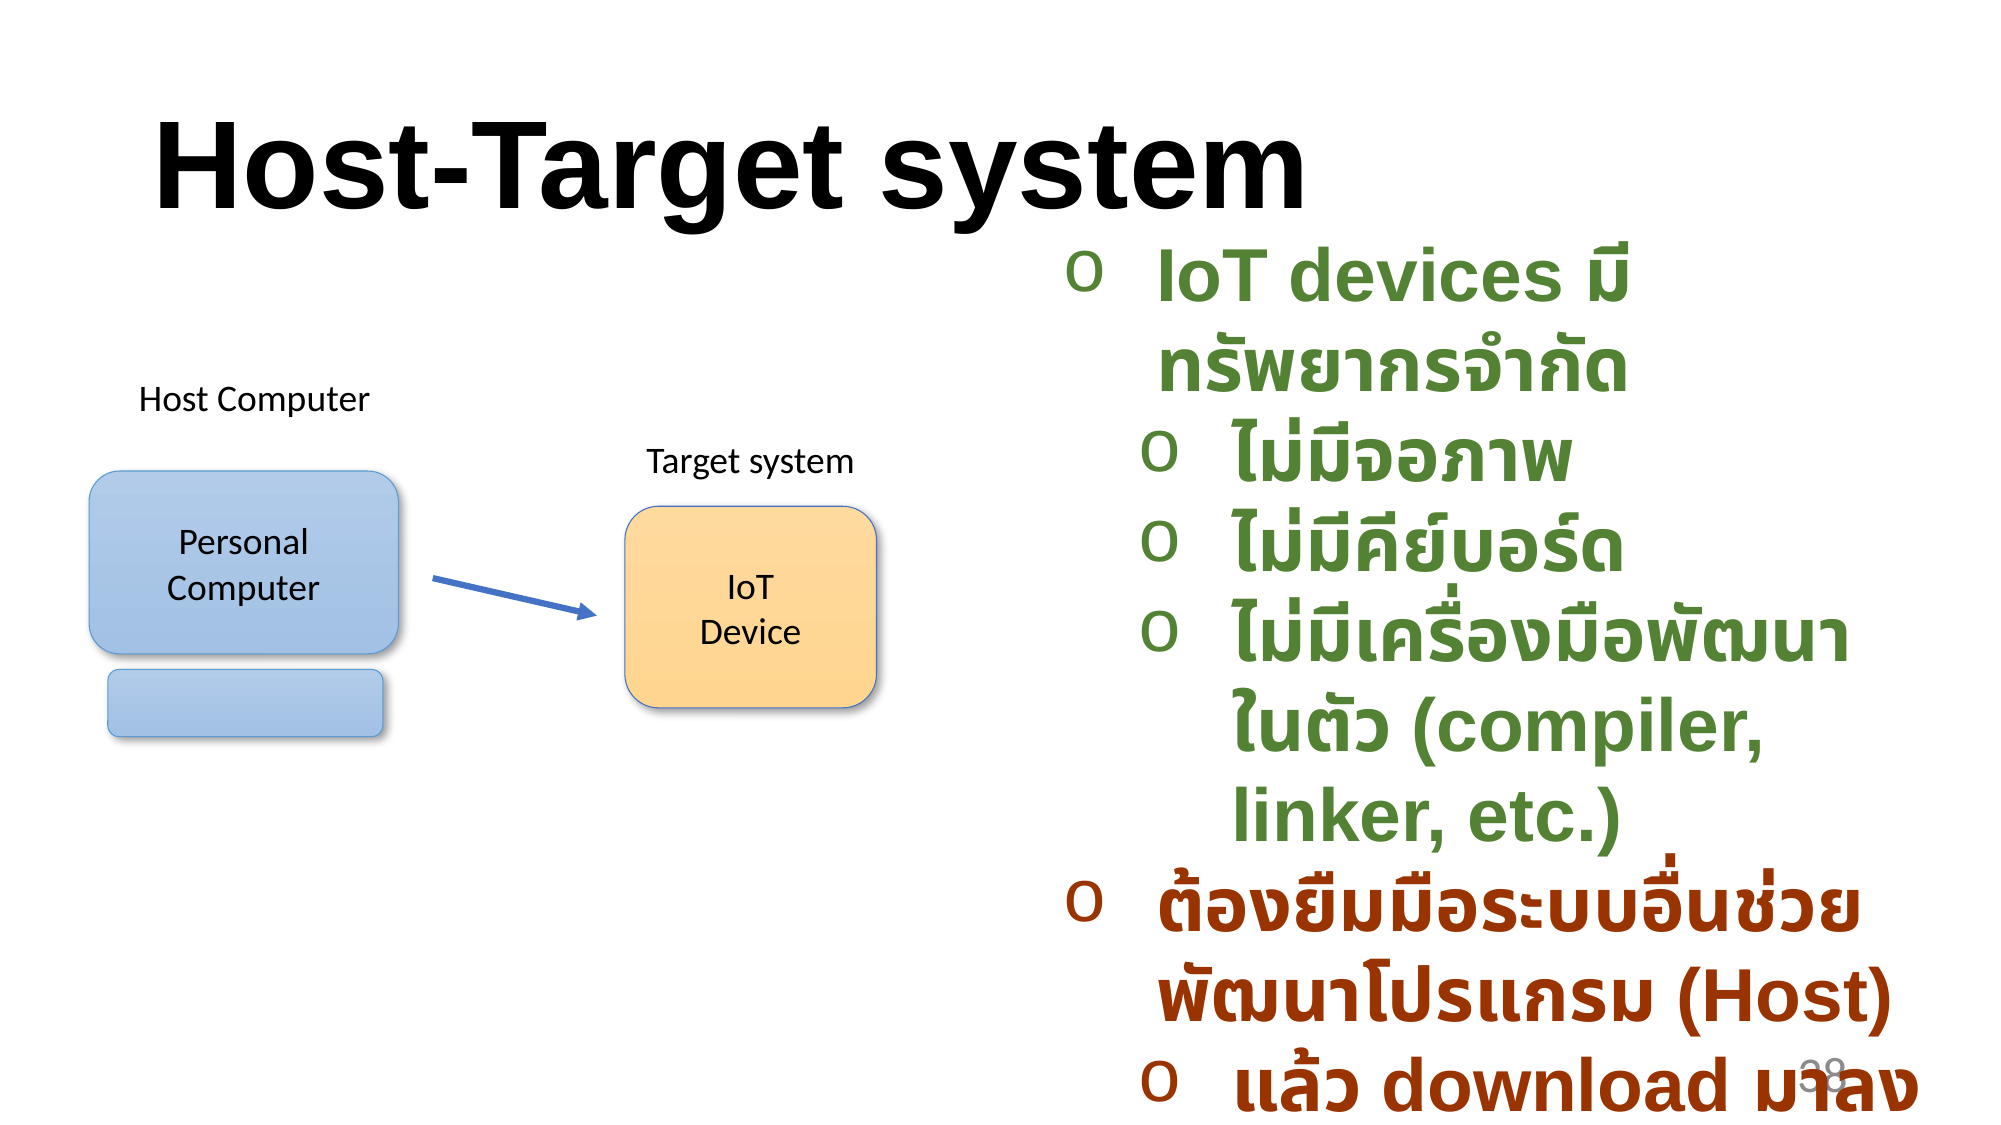

# Host-Target system
IoT devices มีทรัพยากรจำกัด
ไม่มีจอภาพ
ไม่มีคีย์บอร์ด
ไม่มีเครื่องมือพัฒนาในตัว (compiler, linker, etc.)
ต้องยืมมือระบบอื่นช่วยพัฒนาโปรแกรม (Host)
แล้ว download มาลงใน target
Host Computer
Target system
Personal
Computer
IoT
Device

38